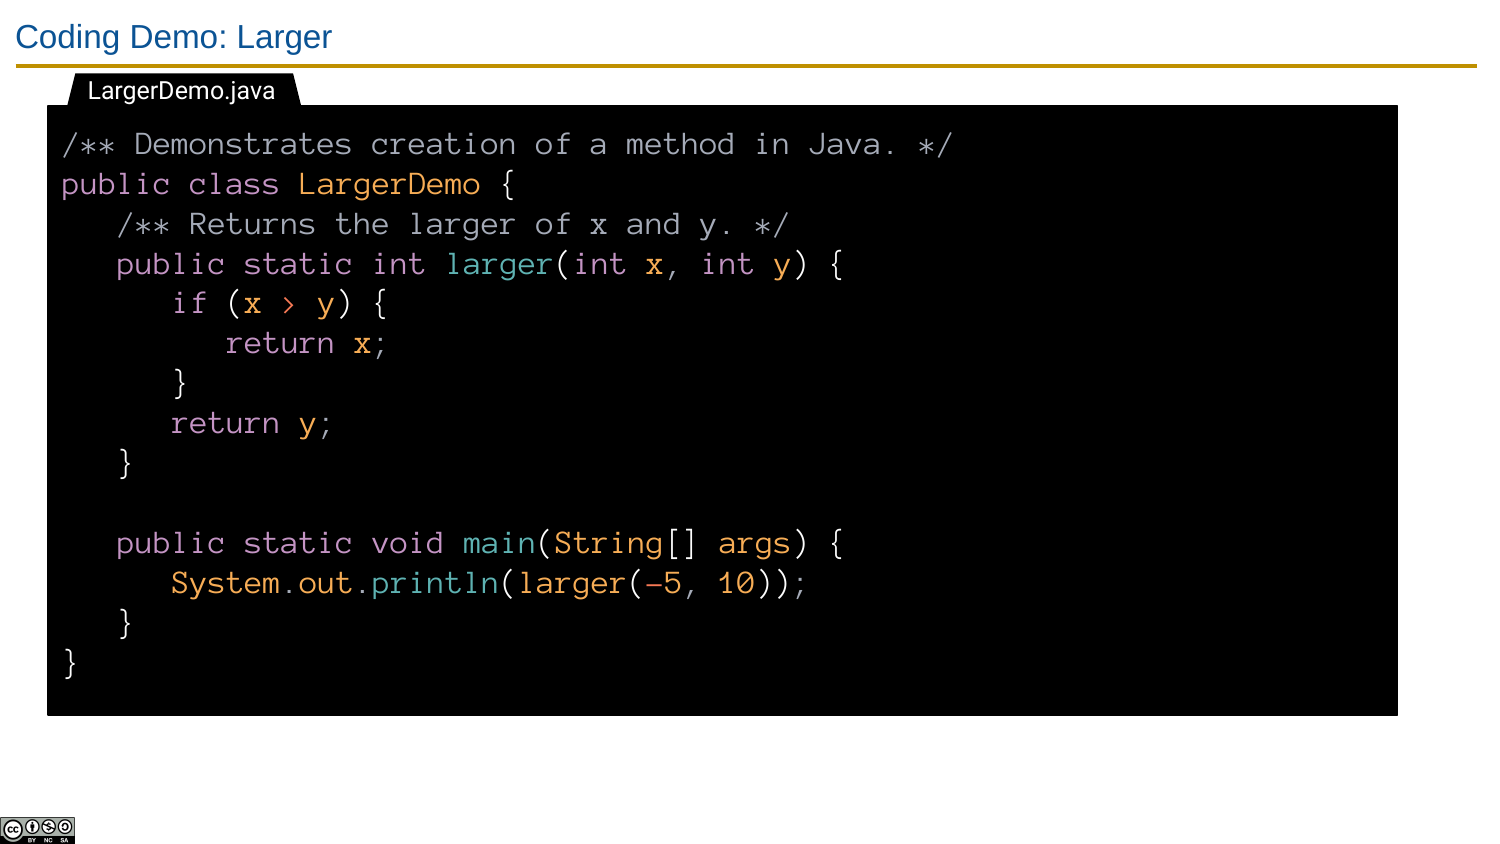

# Coding Demo: Larger
LargerDemo.java
/** Demonstrates creation of a method in Java. */
public class LargerDemo {
   /** Returns the larger of x and y. */
   public static int larger(int x, int y) {
      if (x > y) {
         return x;
      }
      return y;
   }

   public static void main(String[] args) {
      System.out.println(larger(-5, 10));
   }
}